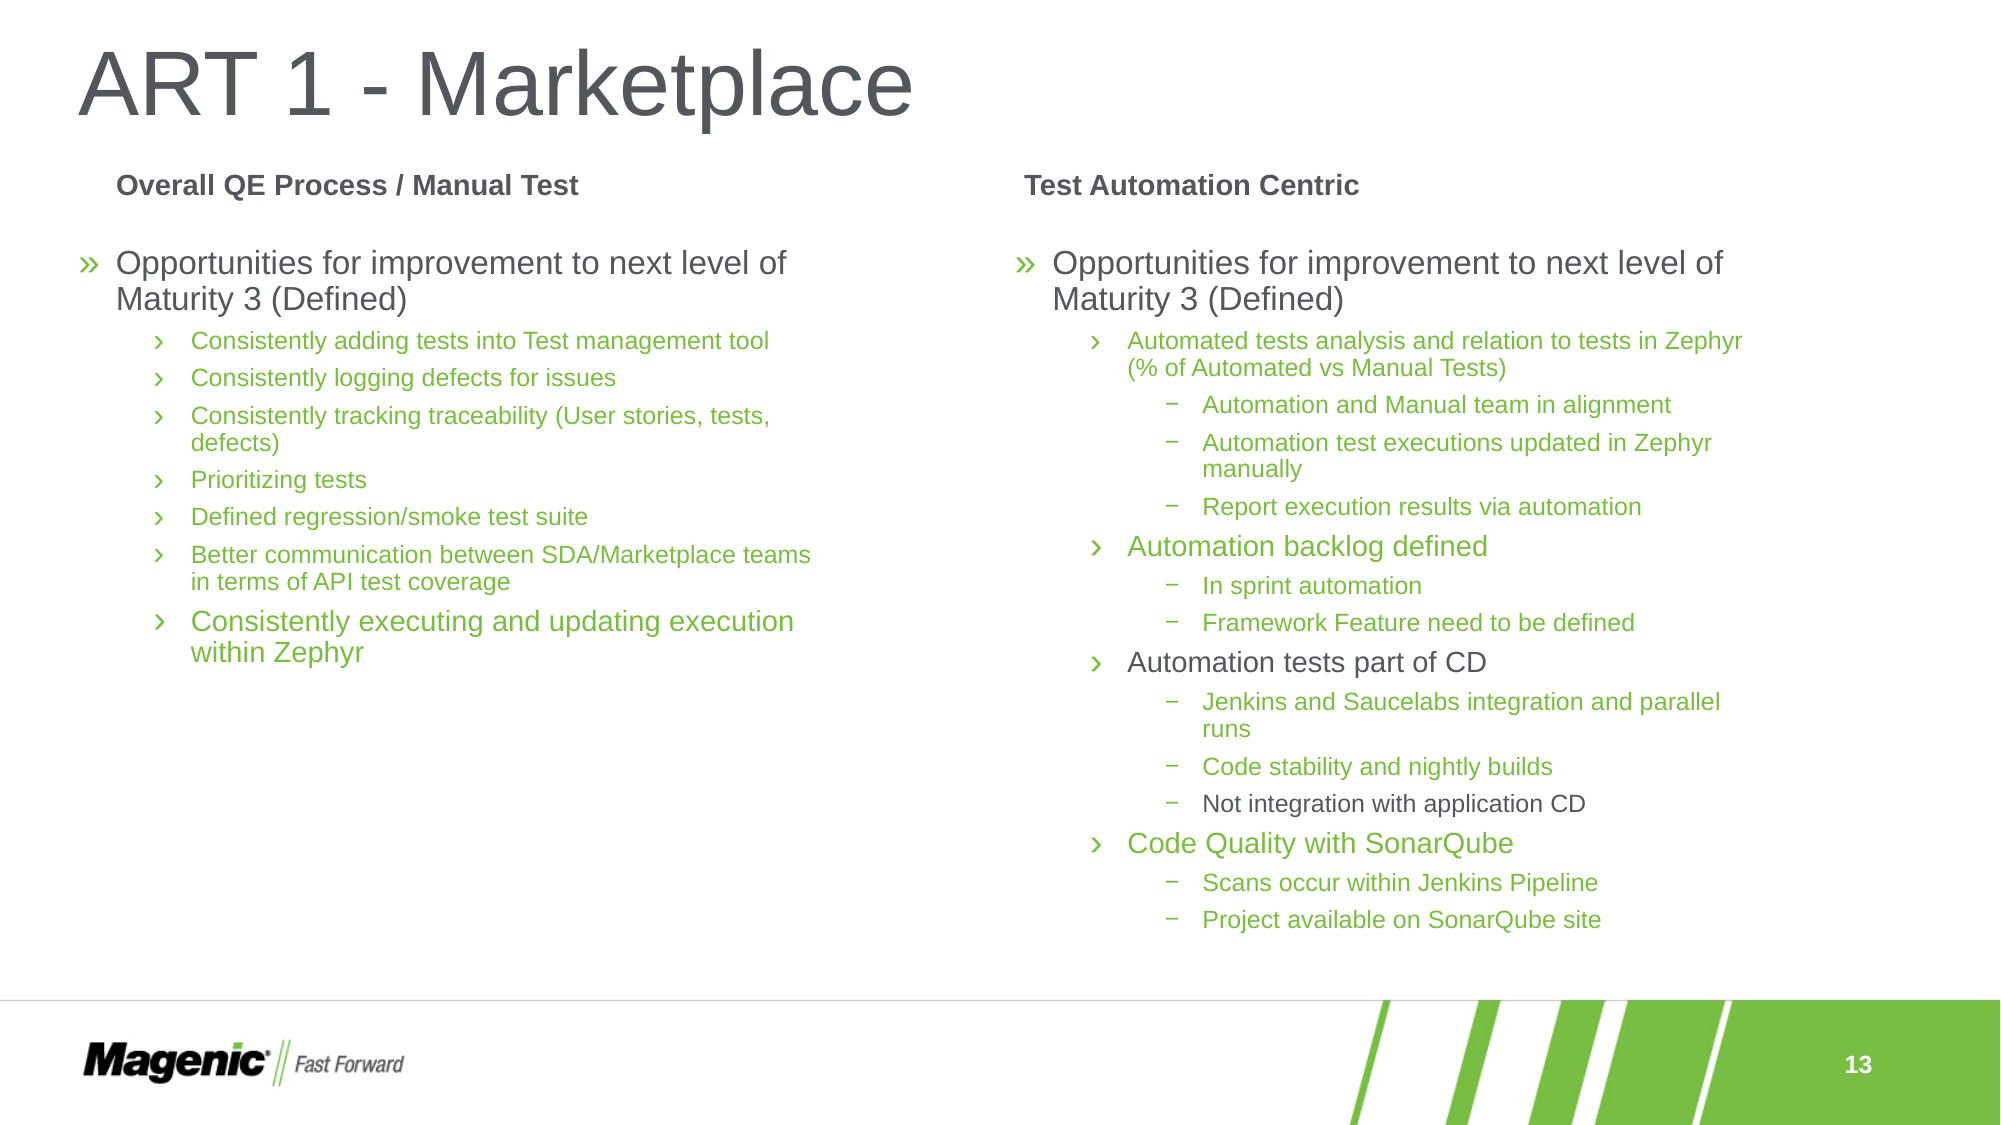

# ART 1 - Marketplace
Overall QE Process / Manual Test
Test Automation Centric
Opportunities for improvement to next level of Maturity 3 (Defined)
Consistently adding tests into Test management tool
Consistently logging defects for issues
Consistently tracking traceability (User stories, tests, defects)
Prioritizing tests
Defined regression/smoke test suite
Better communication between SDA/Marketplace teams in terms of API test coverage
Consistently executing and updating execution within Zephyr

Opportunities for improvement to next level of Maturity 3 (Defined)
Automated tests analysis and relation to tests in Zephyr (% of Automated vs Manual Tests)
Automation and Manual team in alignment
Automation test executions updated in Zephyr manually
Report execution results via automation
Automation backlog defined
In sprint automation
Framework Feature need to be defined
Automation tests part of CD
Jenkins and Saucelabs integration and parallel runs
Code stability and nightly builds
Not integration with application CD
Code Quality with SonarQube
Scans occur within Jenkins Pipeline
Project available on SonarQube site